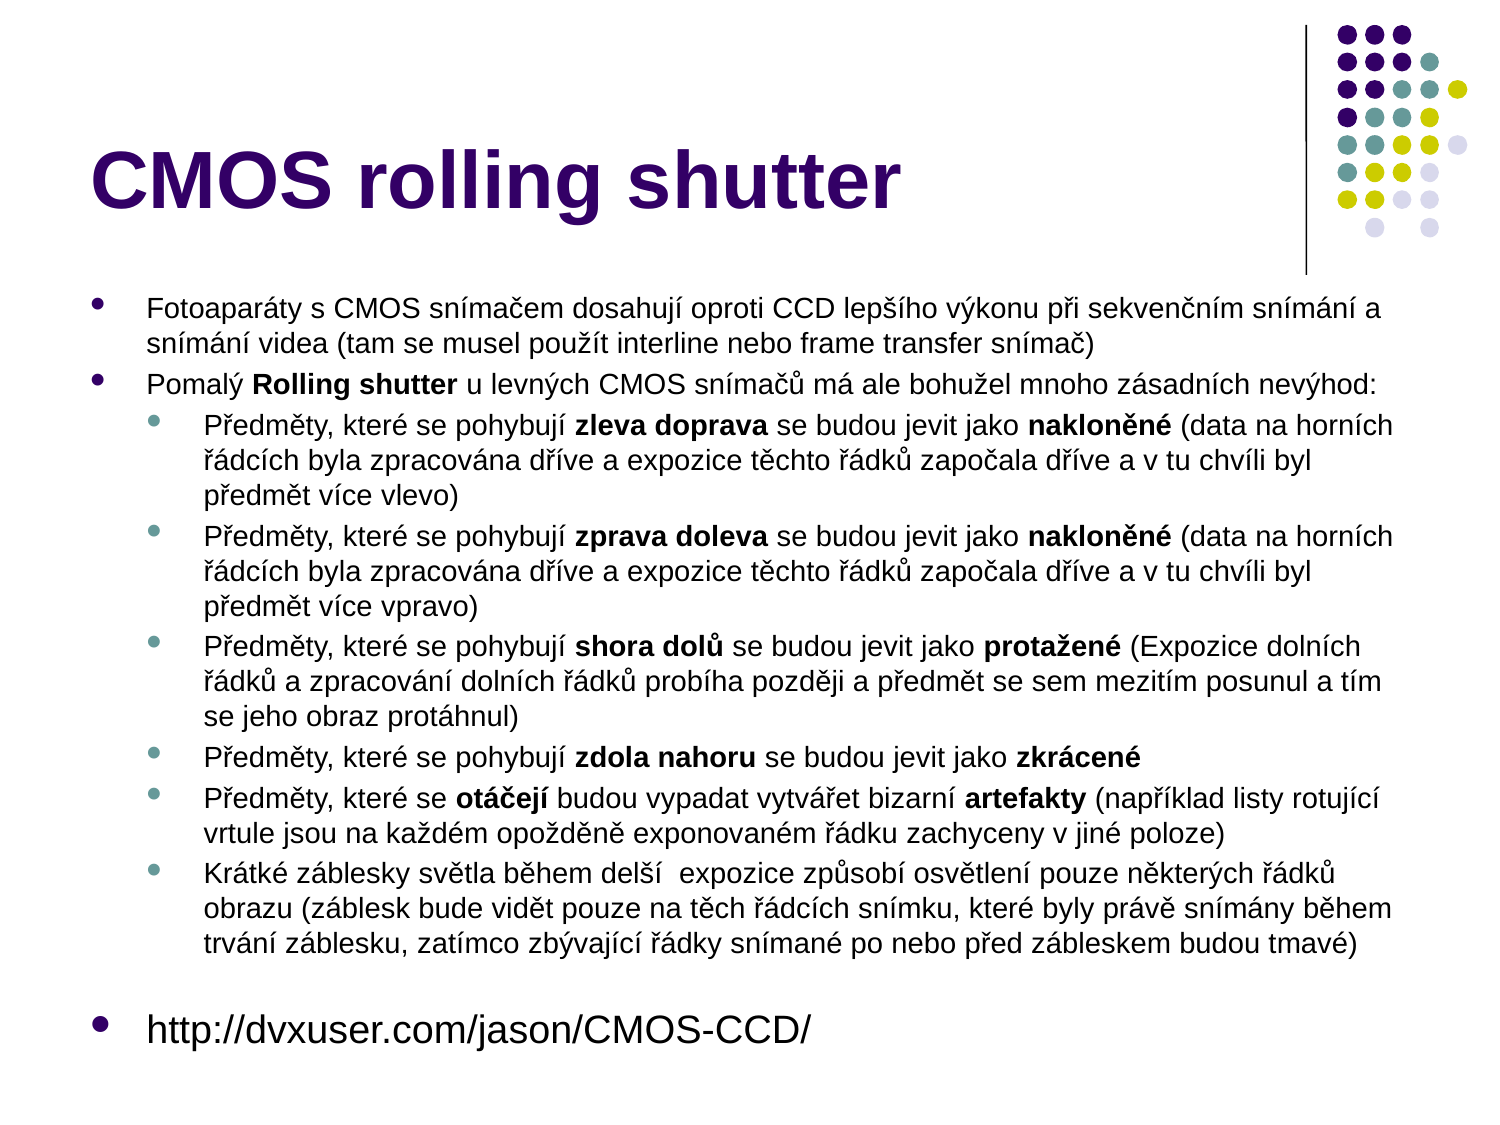

# CMOS rolling shutter
Fotoaparáty s CMOS snímačem dosahují oproti CCD lepšího výkonu při sekvenčním snímání a snímání videa (tam se musel použít interline nebo frame transfer snímač)
Pomalý Rolling shutter u levných CMOS snímačů má ale bohužel mnoho zásadních nevýhod:
Předměty, které se pohybují zleva doprava se budou jevit jako nakloněné (data na horních řádcích byla zpracována dříve a expozice těchto řádků započala dříve a v tu chvíli byl předmět více vlevo)
Předměty, které se pohybují zprava doleva se budou jevit jako nakloněné (data na horních řádcích byla zpracována dříve a expozice těchto řádků započala dříve a v tu chvíli byl předmět více vpravo)
Předměty, které se pohybují shora dolů se budou jevit jako protažené (Expozice dolních řádků a zpracování dolních řádků probíha později a předmět se sem mezitím posunul a tím se jeho obraz protáhnul)
Předměty, které se pohybují zdola nahoru se budou jevit jako zkrácené
Předměty, které se otáčejí budou vypadat vytvářet bizarní artefakty (například listy rotující vrtule jsou na každém opožděně exponovaném řádku zachyceny v jiné poloze)
Krátké záblesky světla během delší  expozice způsobí osvětlení pouze některých řádků obrazu (záblesk bude vidět pouze na těch řádcích snímku, které byly právě snímány během trvání záblesku, zatímco zbývající řádky snímané po nebo před zábleskem budou tmavé)

http://dvxuser.com/jason/CMOS-CCD/